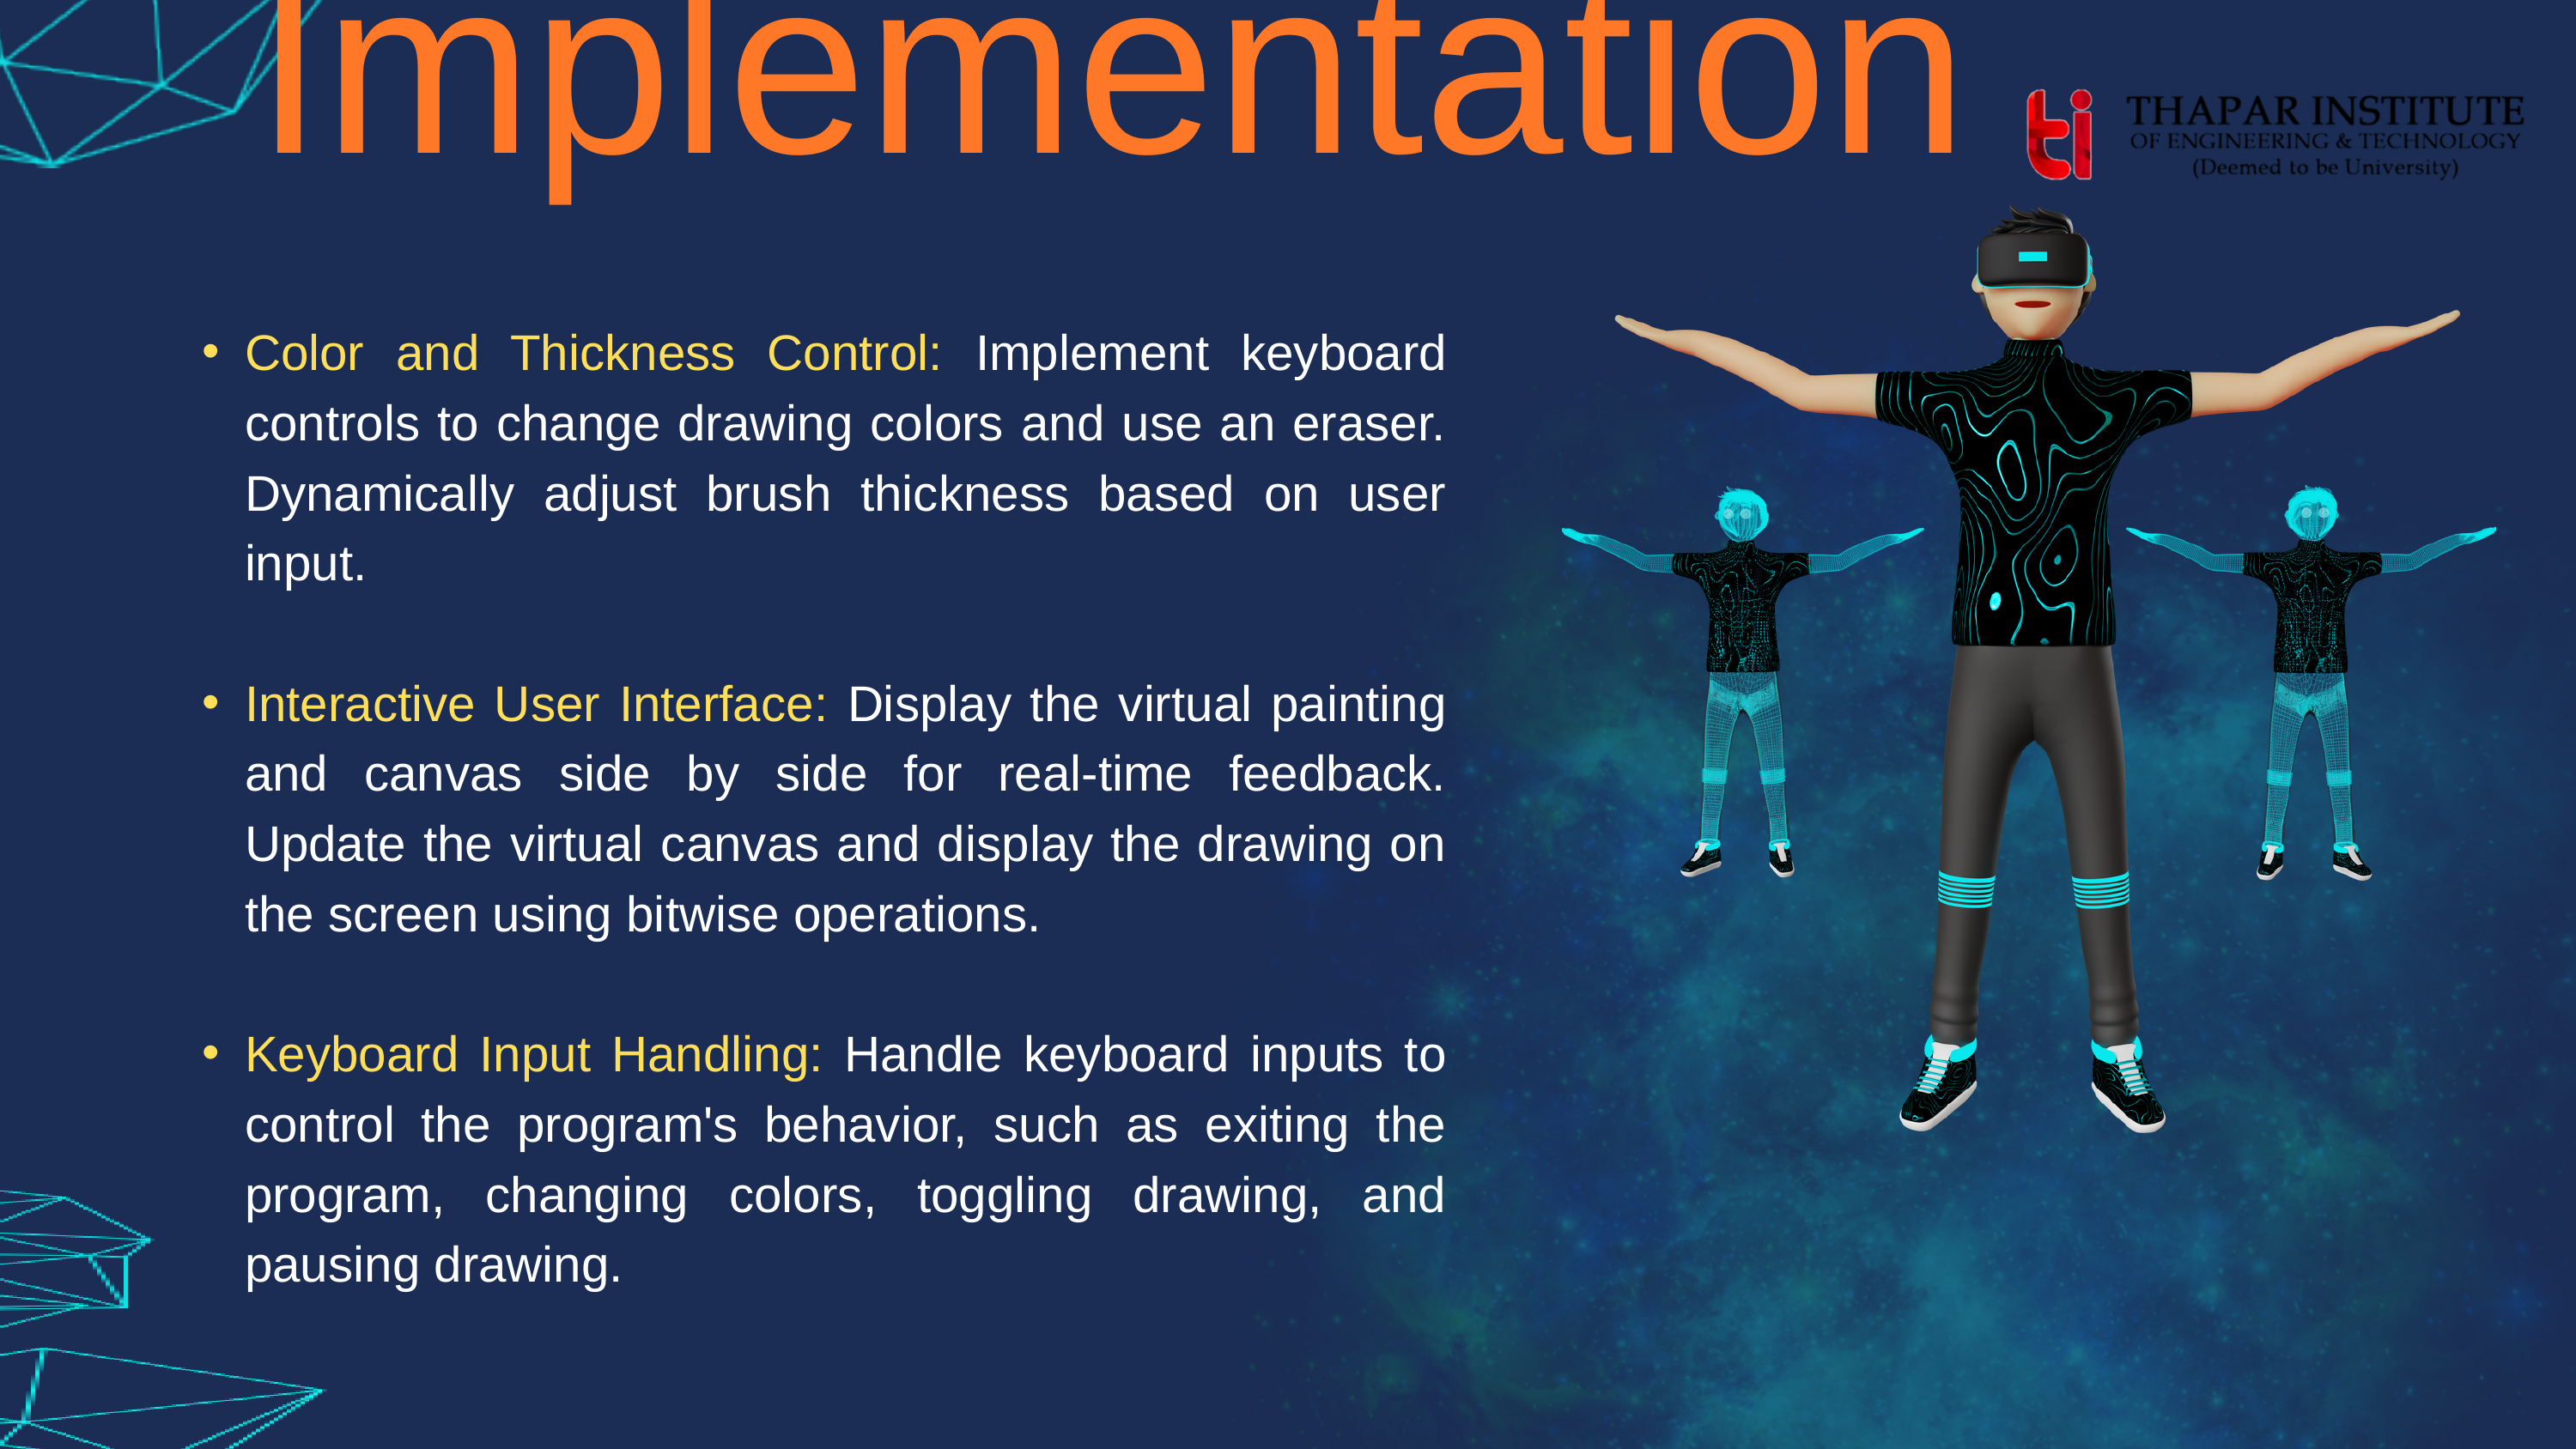

Implementation

Color and Thickness Control: Implement keyboard controls to change drawing colors and use an eraser. Dynamically adjust brush thickness based on user input.

Interactive User Interface: Display the virtual painting and canvas side by side for real-time feedback. Update the virtual canvas and display the drawing on the screen using bitwise operations.

Keyboard Input Handling: Handle keyboard inputs to control the program's behavior, such as exiting the program, changing colors, toggling drawing, and pausing drawing.